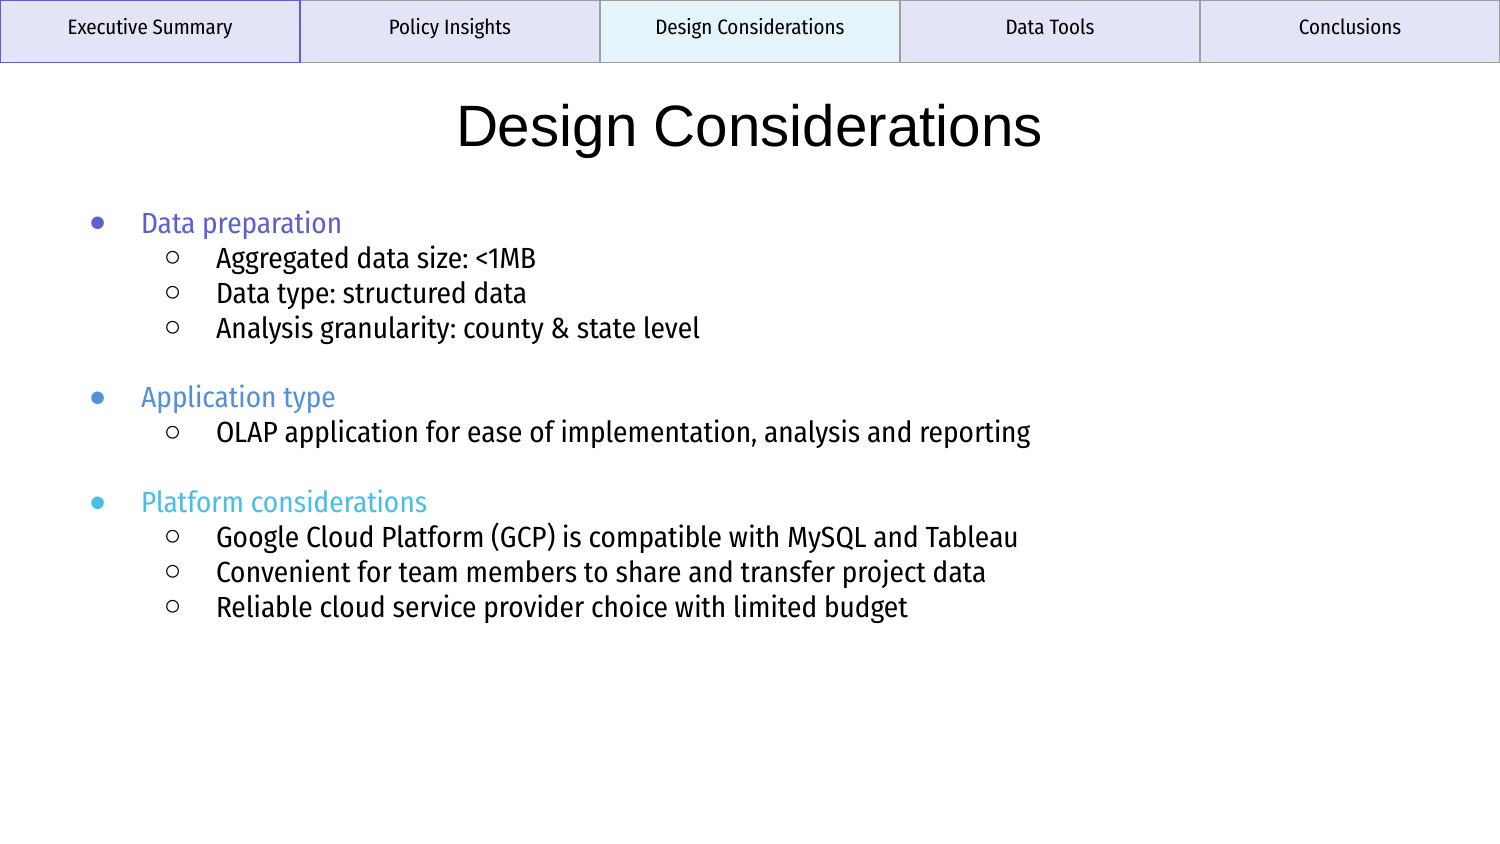

| Executive Summary | Policy Insights | Design Considerations | Data Tools | Conclusions |
| --- | --- | --- | --- | --- |
# Design Considerations
Data preparation
Aggregated data size: <1MB
Data type: structured data
Analysis granularity: county & state level

Application type
OLAP application for ease of implementation, analysis and reporting

Platform considerations
Google Cloud Platform (GCP) is compatible with MySQL and Tableau
Convenient for team members to share and transfer project data
Reliable cloud service provider choice with limited budget